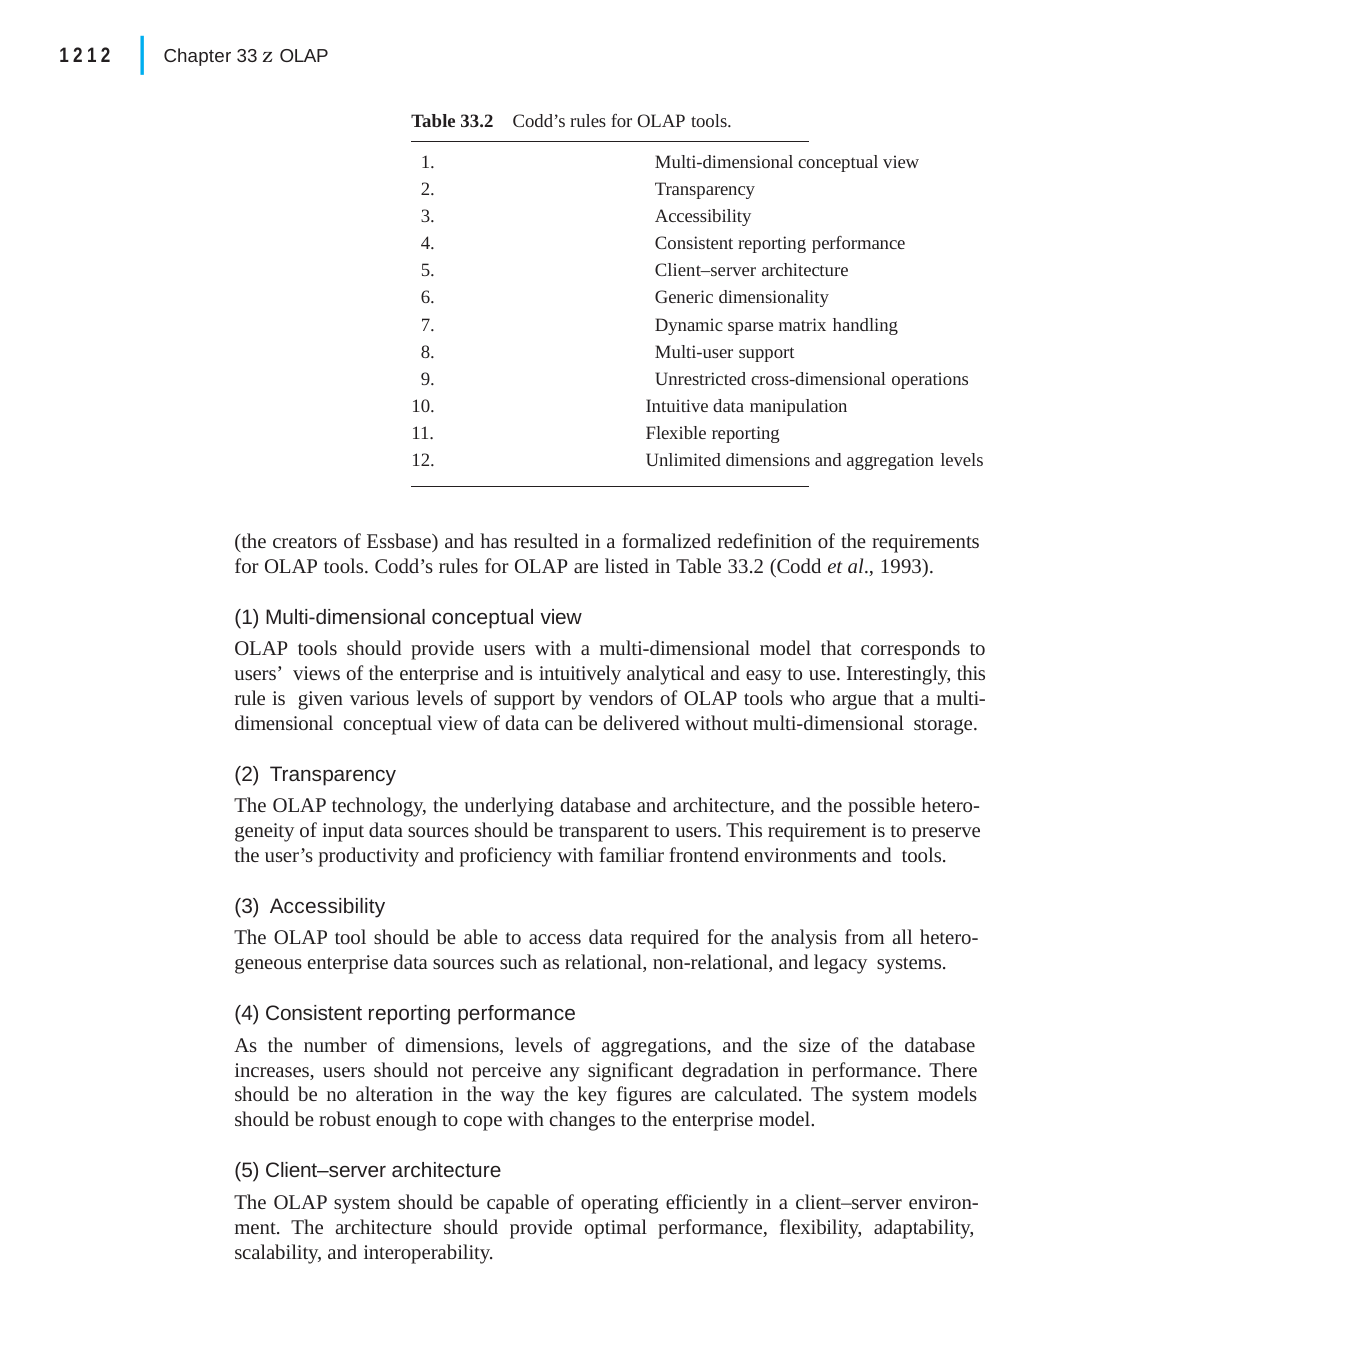

|
1212
Chapter 33 z OLAP
Table 33.2    Codd’s rules for OLAP tools.
1.	Multi-dimensional conceptual view
2.	Transparency
3.	Accessibility
4.	Consistent reporting performance
5.	Client–server architecture
6.	Generic dimensionality
7.	Dynamic sparse matrix handling
8.	Multi-user support
9.	Unrestricted cross-dimensional operations
10.	Intuitive data manipulation
11.	Flexible reporting
12.	Unlimited dimensions and aggregation levels

(the creators of Essbase) and has resulted in a formalized redefinition of the requirements  for OLAP tools. Codd’s rules for OLAP are listed in Table 33.2 (Codd et al., 1993).

(1) Multi-dimensional conceptual view
OLAP tools should provide users with a multi-dimensional model that corresponds to users’  views of the enterprise and is intuitively analytical and easy to use. Interestingly, this rule is  given various levels of support by vendors of OLAP tools who argue that a multi-dimensional  conceptual view of data can be delivered without multi-dimensional storage.

(2) Transparency
The OLAP technology, the underlying database and architecture, and the possible hetero-  geneity of input data sources should be transparent to users. This requirement is to preserve  the user’s productivity and proficiency with familiar frontend environments and tools.

(3) Accessibility
The OLAP tool should be able to access data required for the analysis from all hetero-  geneous enterprise data sources such as relational, non-relational, and legacy systems.

(4) Consistent reporting performance
As the number of dimensions, levels of aggregations, and the size of the database  increases, users should not perceive any significant degradation in performance. There  should be no alteration in the way the key figures are calculated. The system models  should be robust enough to cope with changes to the enterprise model.

(5) Client–server architecture
The OLAP system should be capable of operating efficiently in a client–server environ-  ment. The architecture should provide optimal performance, flexibility, adaptability,  scalability, and interoperability.